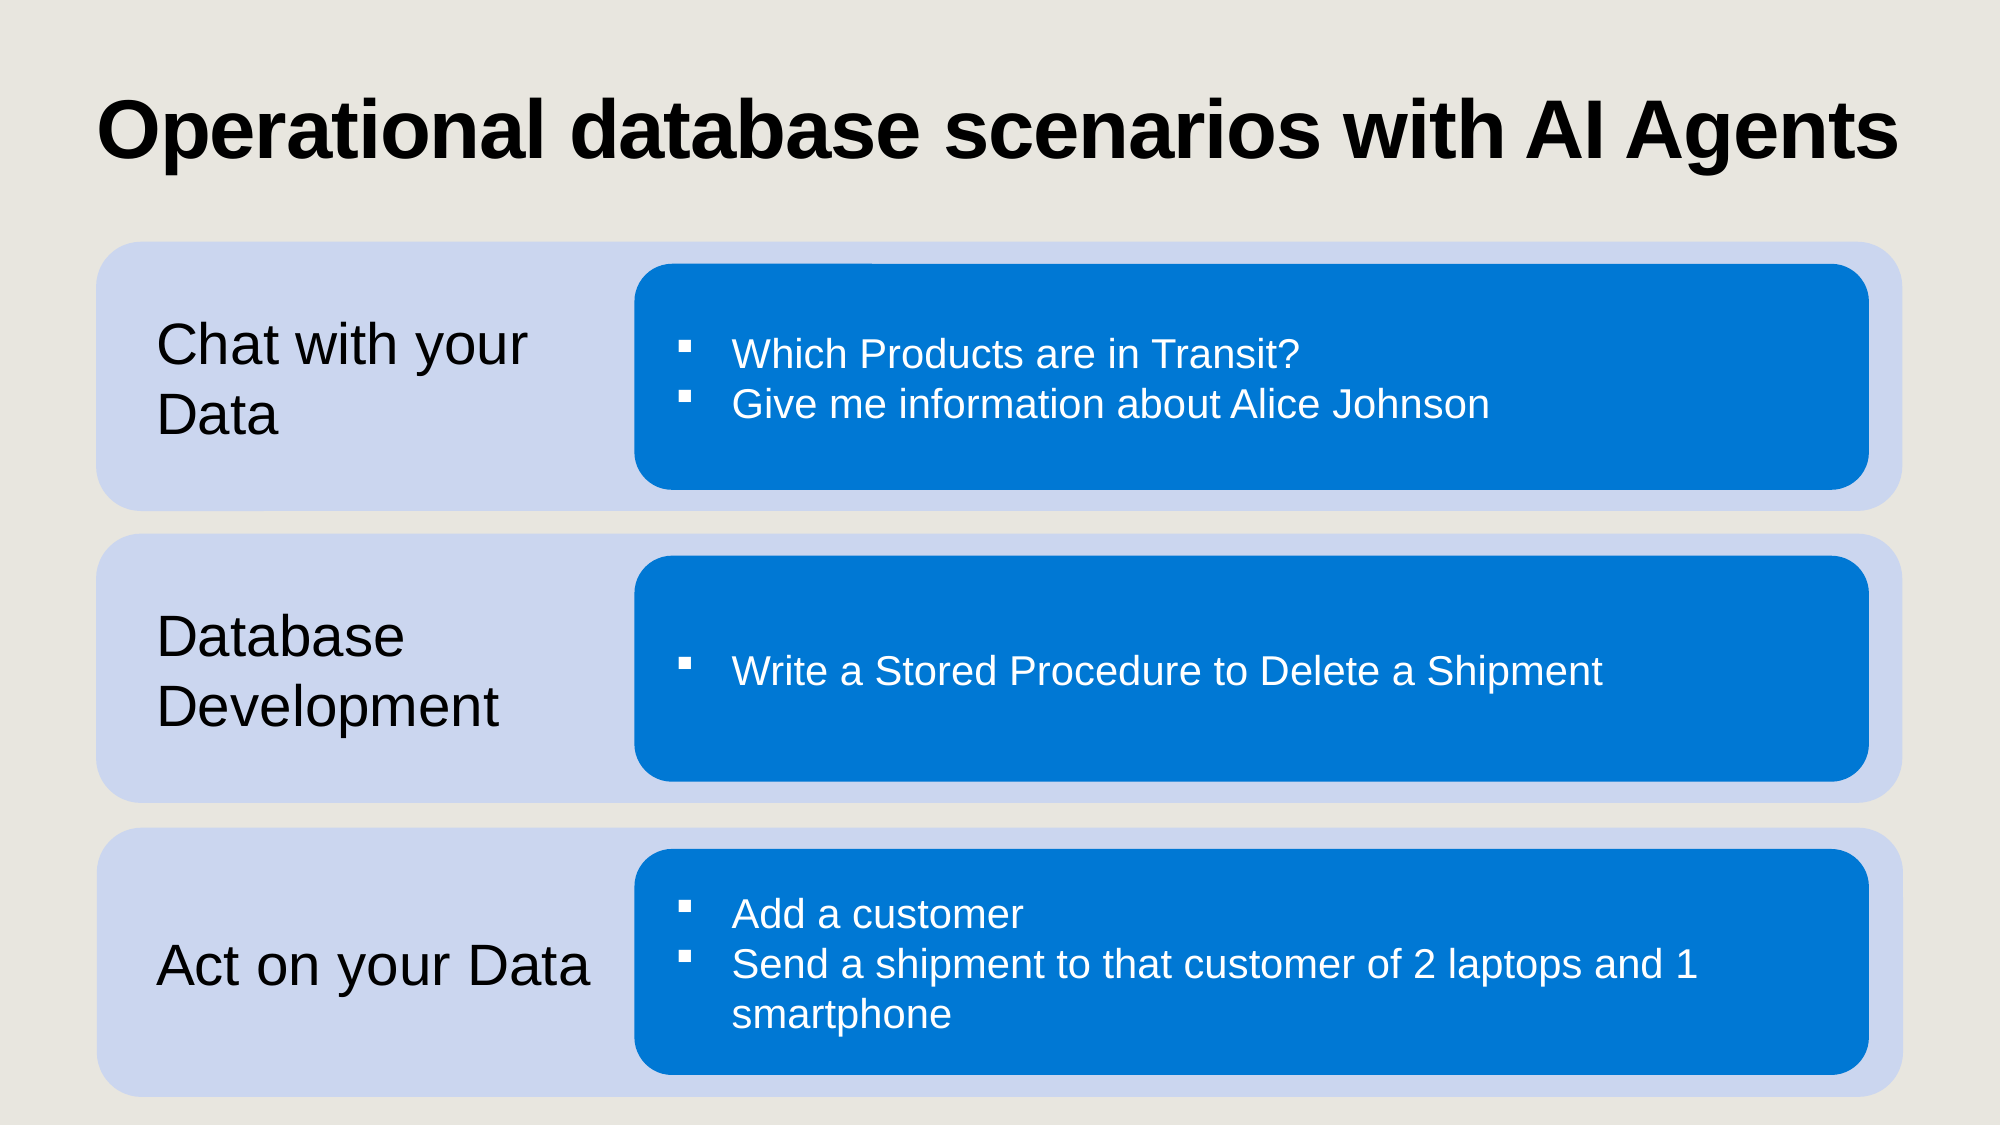

# Operational database scenarios with AI Agents

Which Products are in Transit?
Give me information about Alice Johnson
Chat with your Data

Write a Stored Procedure to Delete a Shipment
Database Development

Add a customer
Send a shipment to that customer of 2 laptops and 1 smartphone
Act on your Data